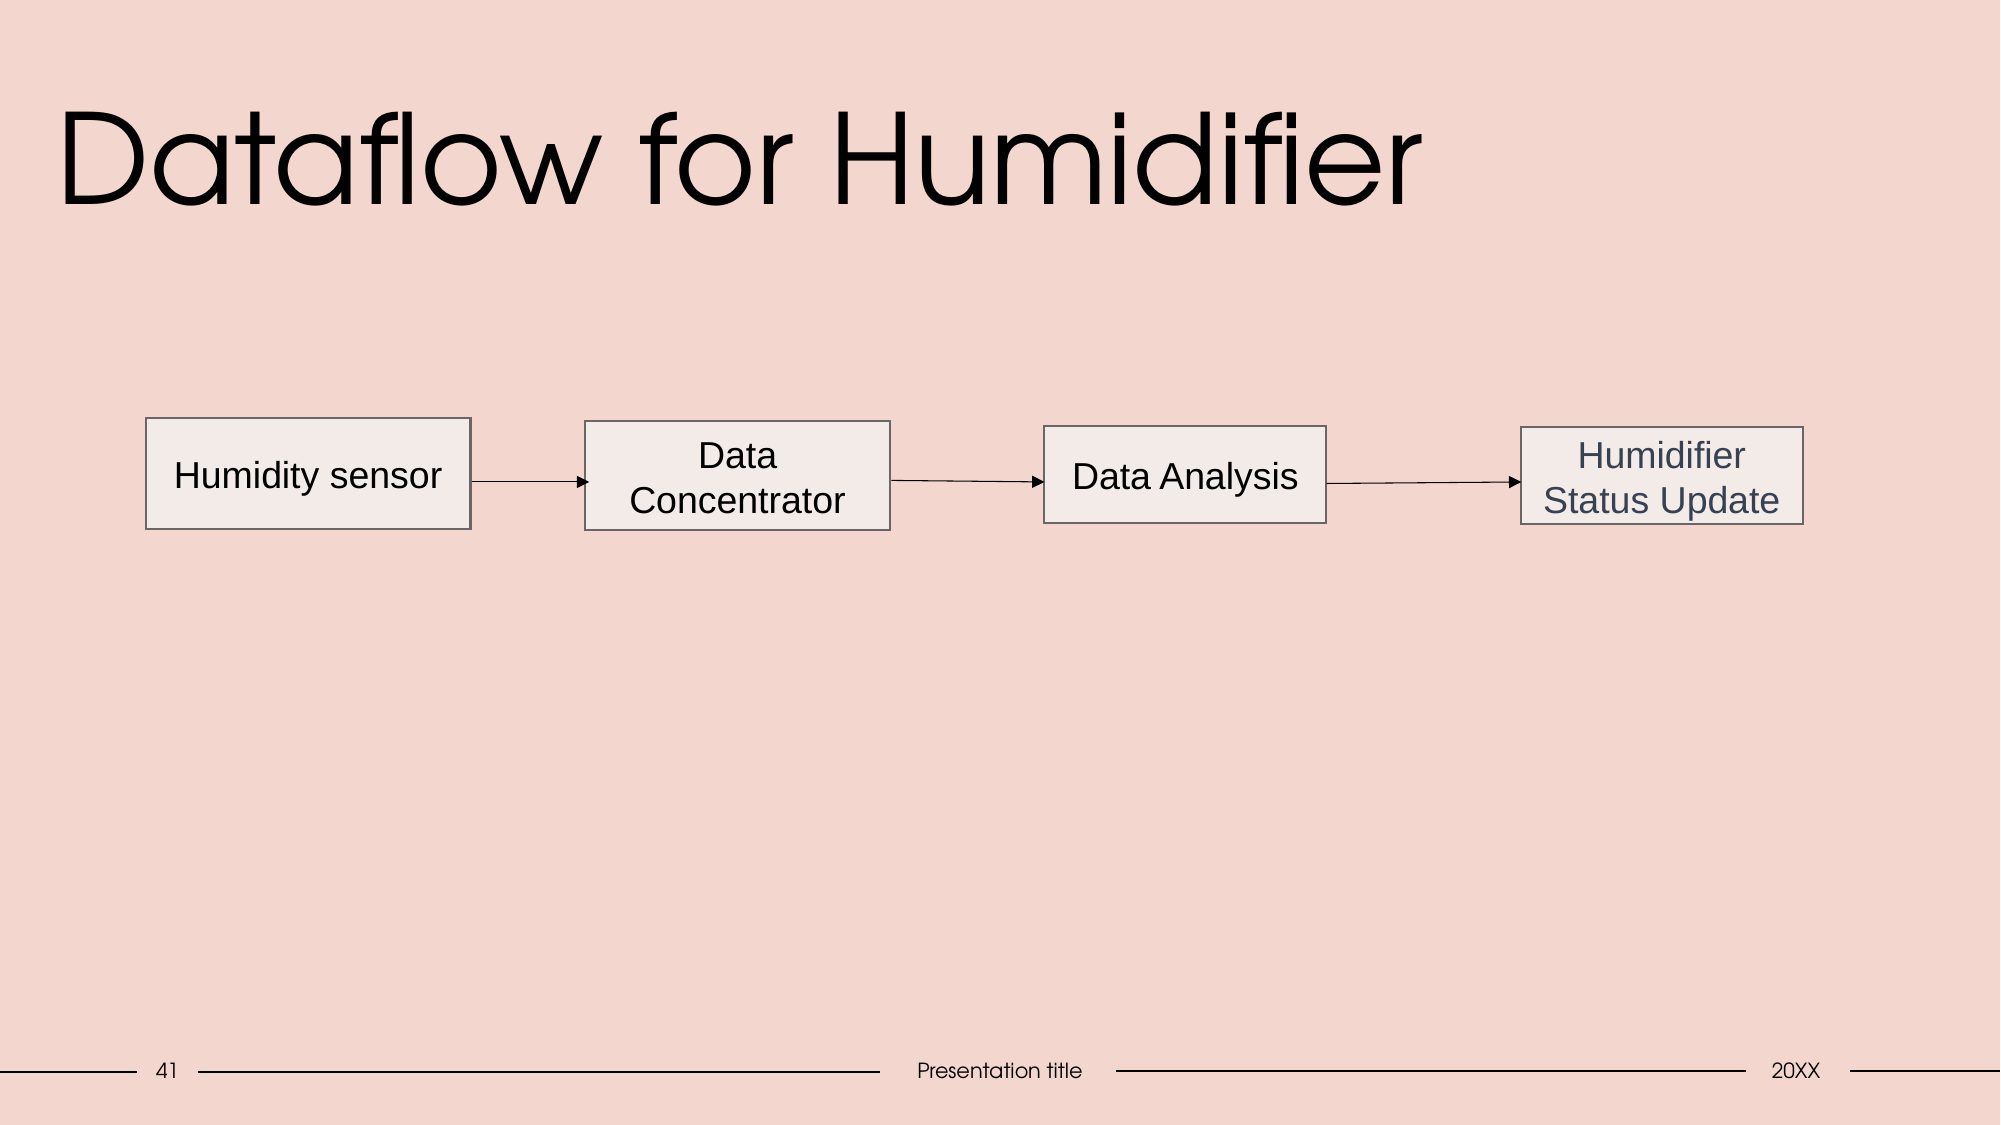

# Dataflow for Humidifier
Humidity sensor
Data Concentrator
Data Analysis
Humidifier Status Update
41
Presentation title
20XX